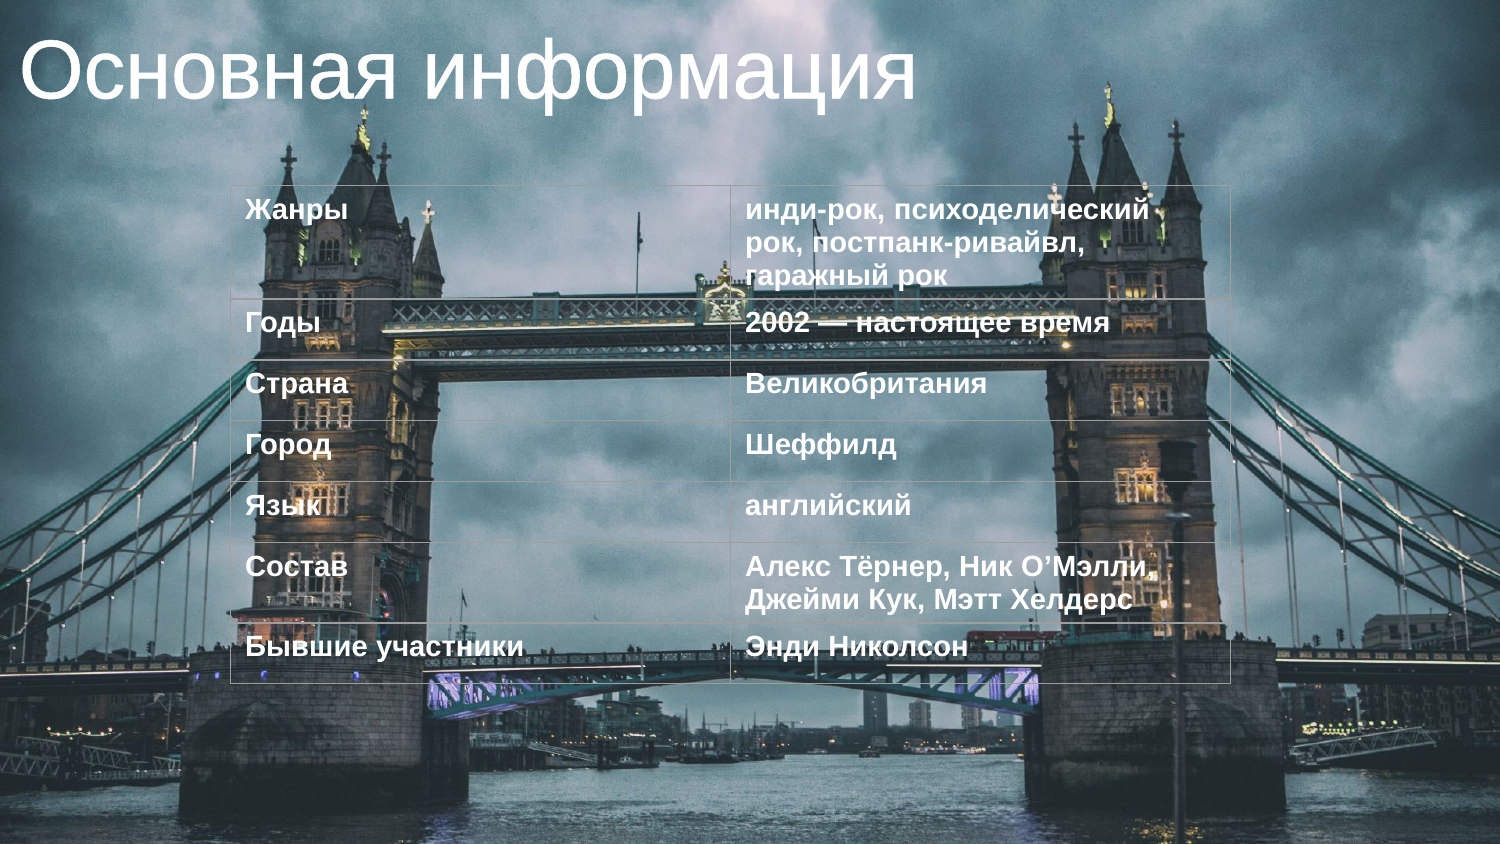

# Основная информация
| Жанры | инди-рок, психоделический рок, постпанк-ривайвл, гаражный рок |
| --- | --- |
| Годы | 2002 — настоящее время |
| Страна | Великобритания |
| Город | Шеффилд |
| Язык | английский |
| Состав | Алекс Тёрнер, Ник О’Мэлли, Джейми Кук, Мэтт Хелдерс |
| Бывшие участники | Энди Николсон |